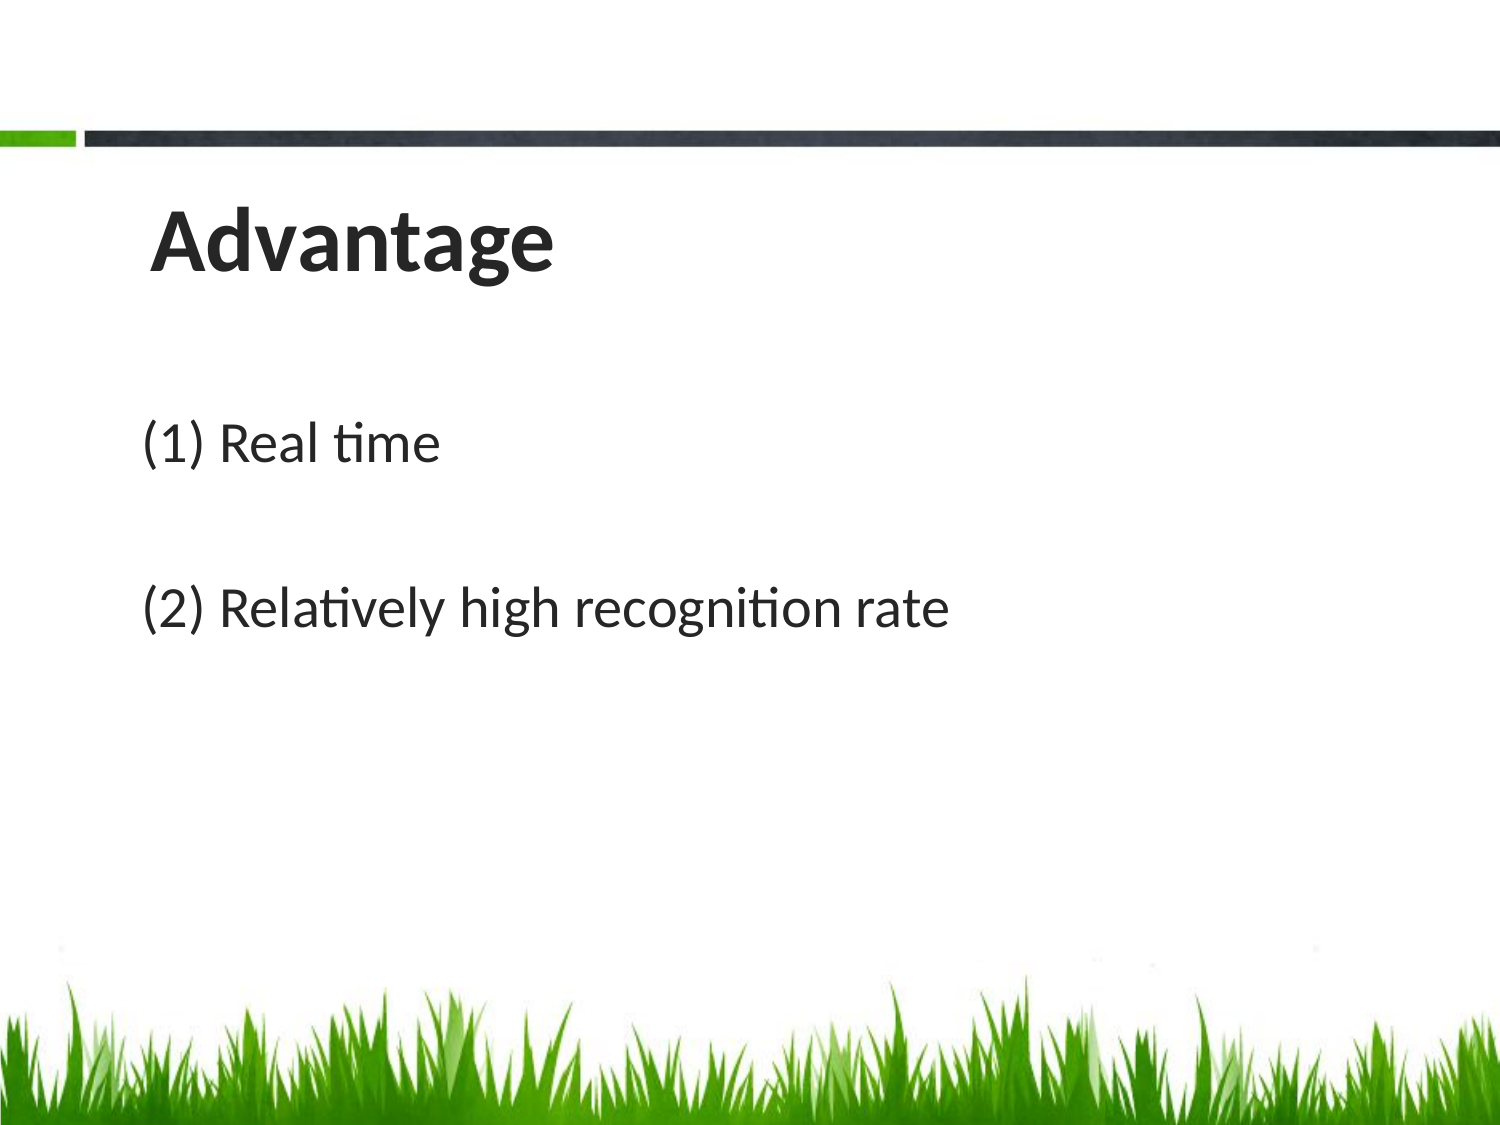

Advantage
(1) Real time
(2) Relatively high recognition rate